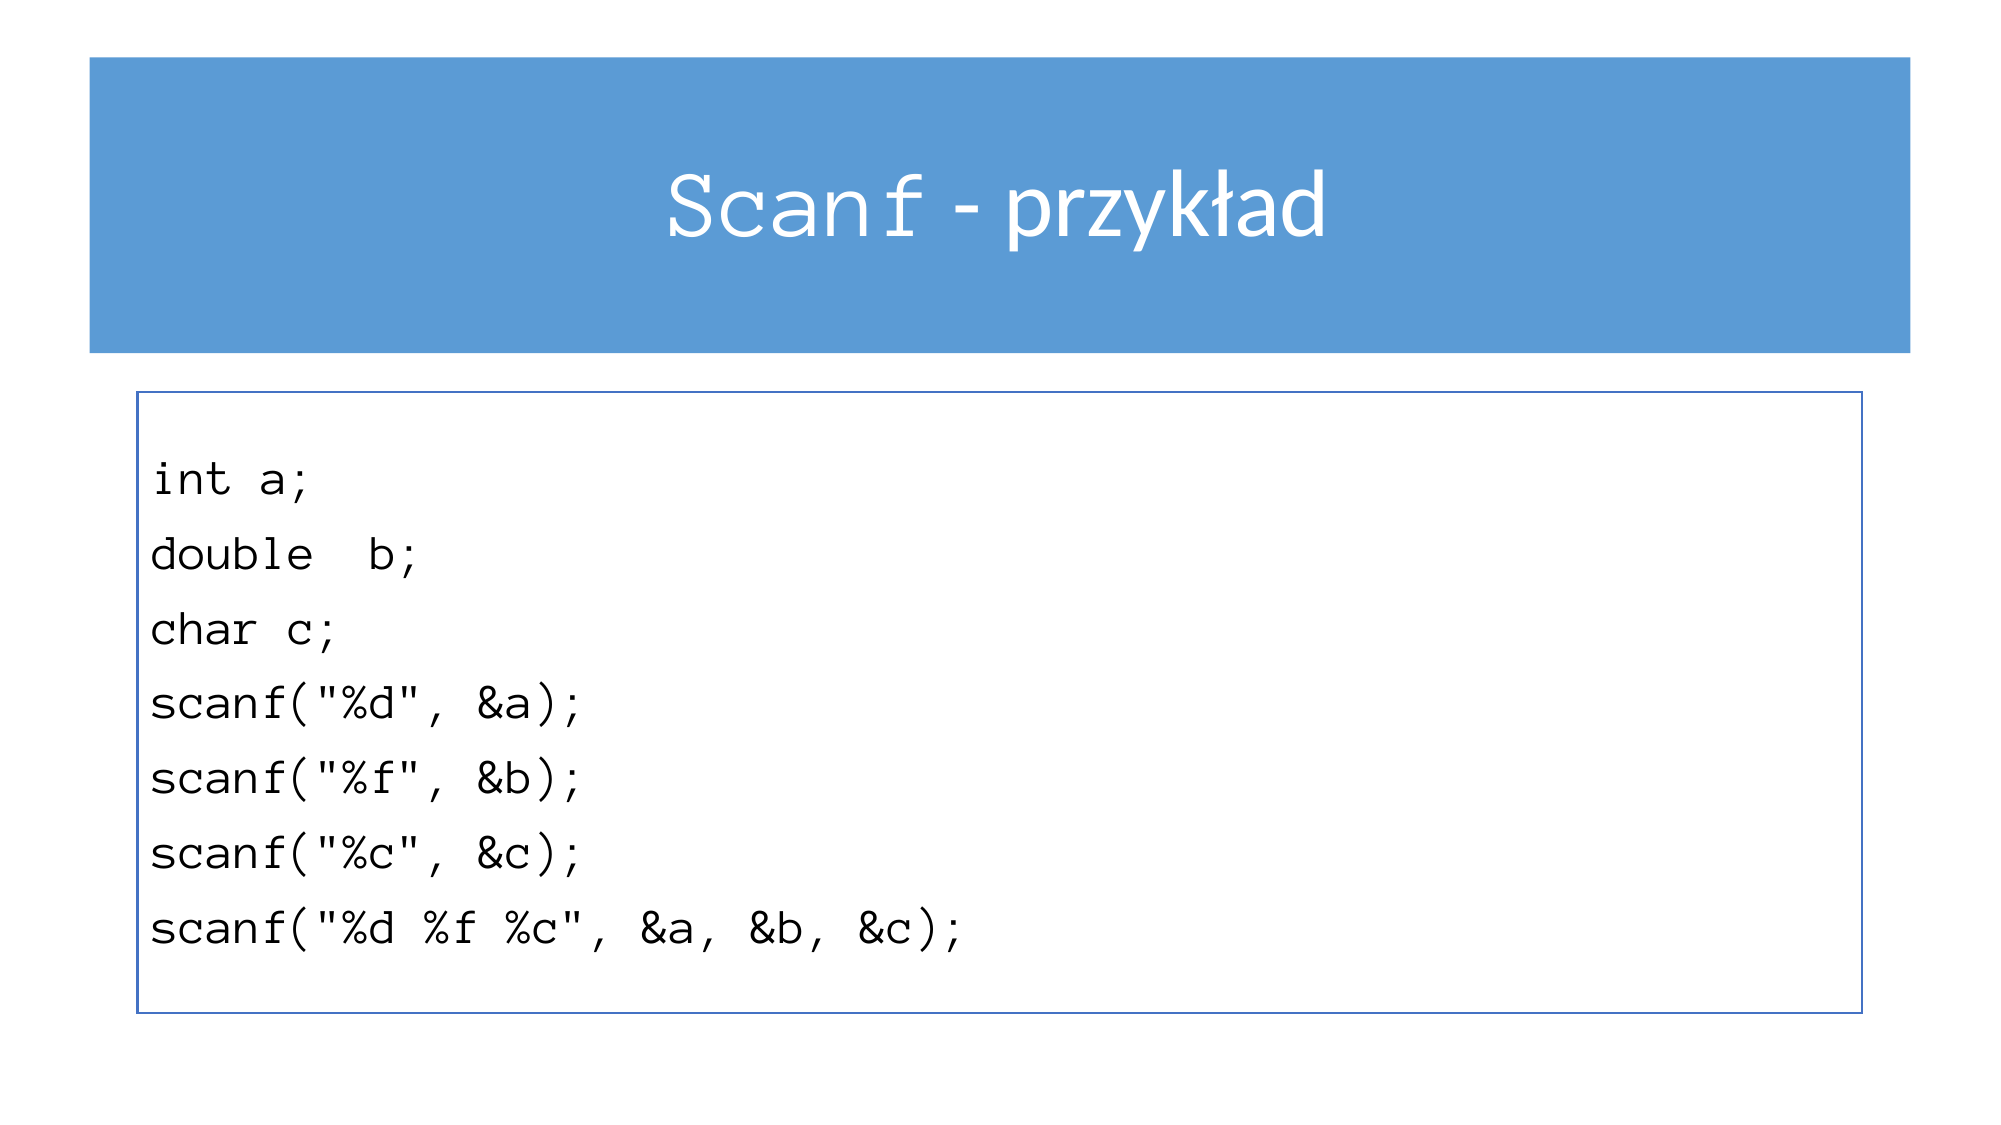

# Scanf - przykład
int a;
double  b;
char c;
scanf("%d", &a);
scanf("%f", &b);
scanf("%c", &c);
scanf("%d %f %c", &a, &b, &c);